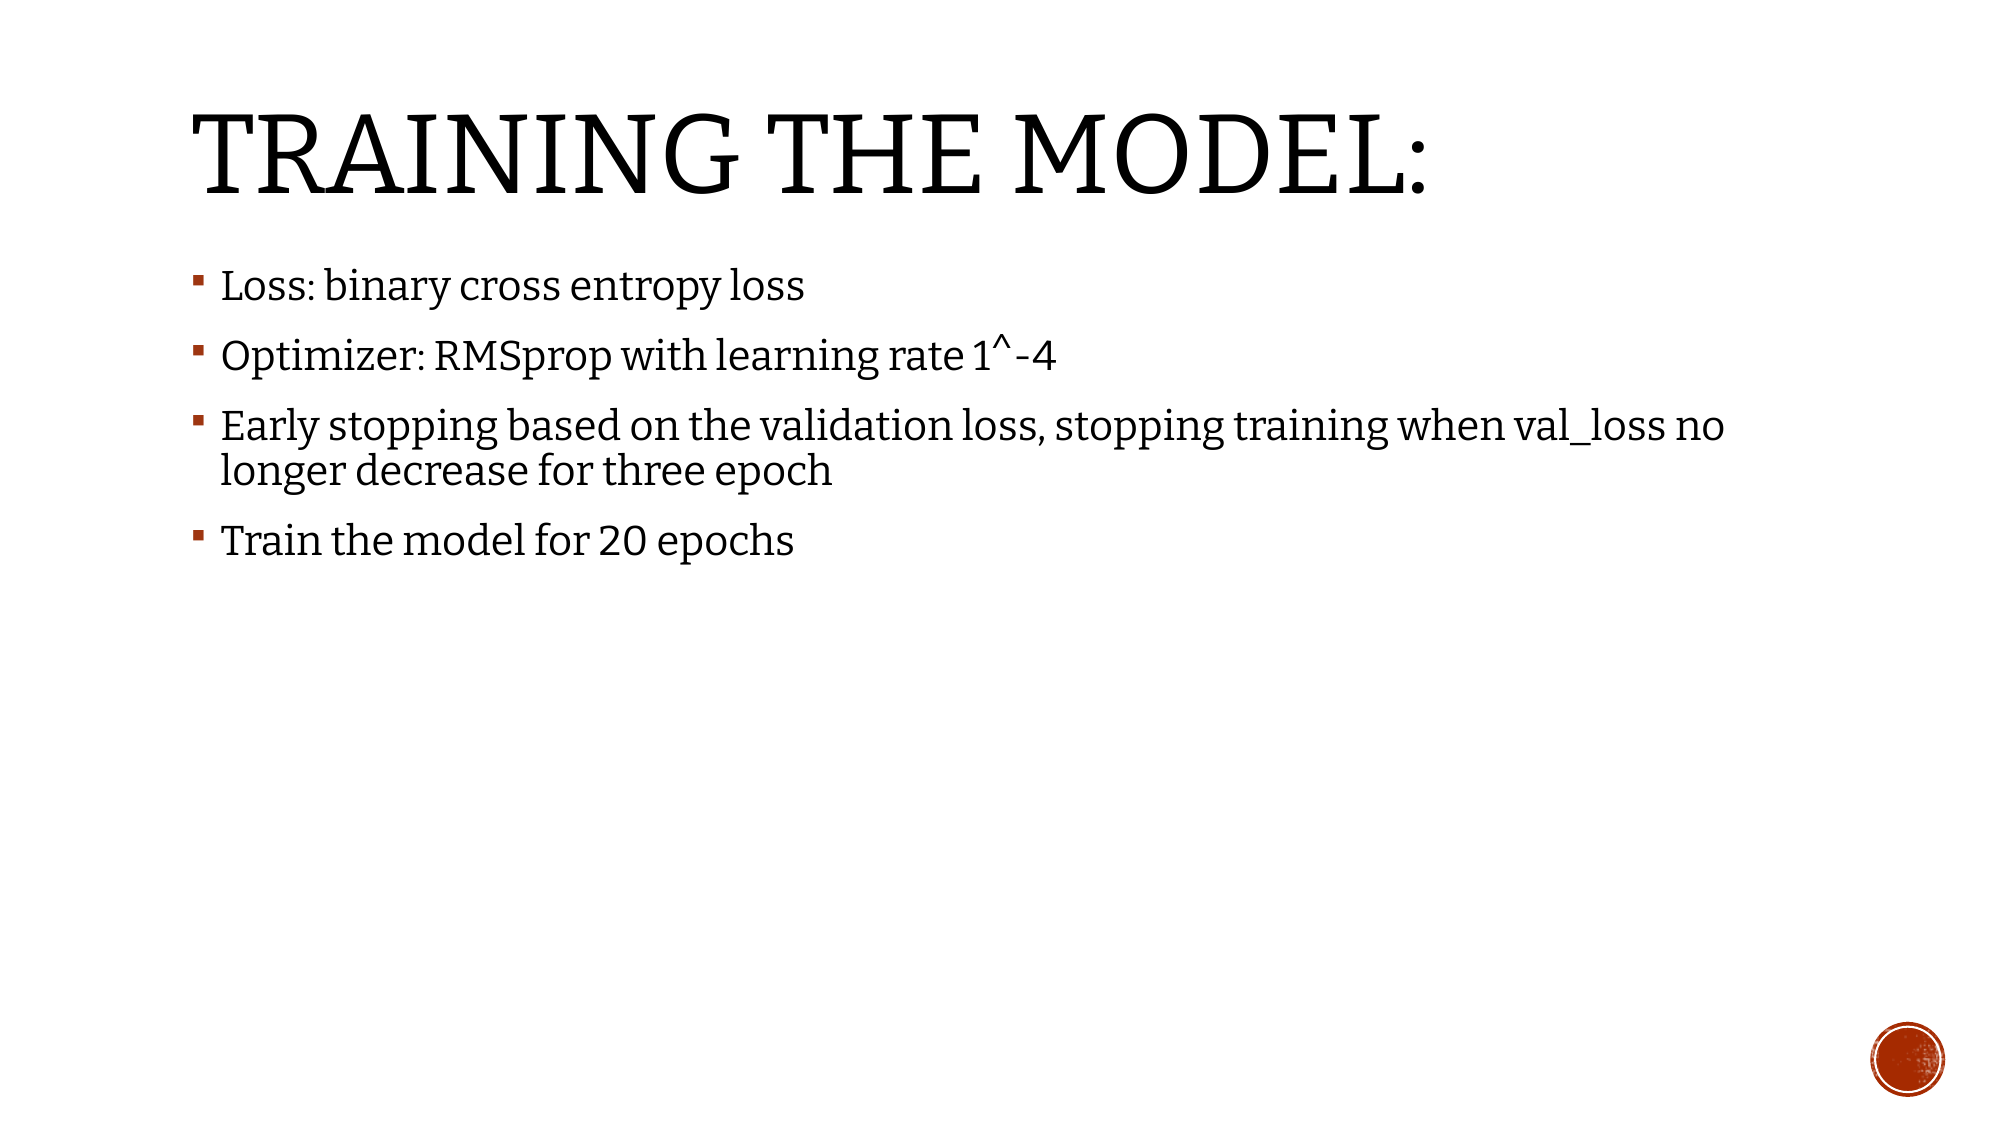

# TRAINING THE MODEL:
Loss: binary cross entropy loss
Optimizer: RMSprop with learning rate 1^-4
Early stopping based on the validation loss, stopping training when val_loss no longer decrease for three epoch
Train the model for 20 epochs